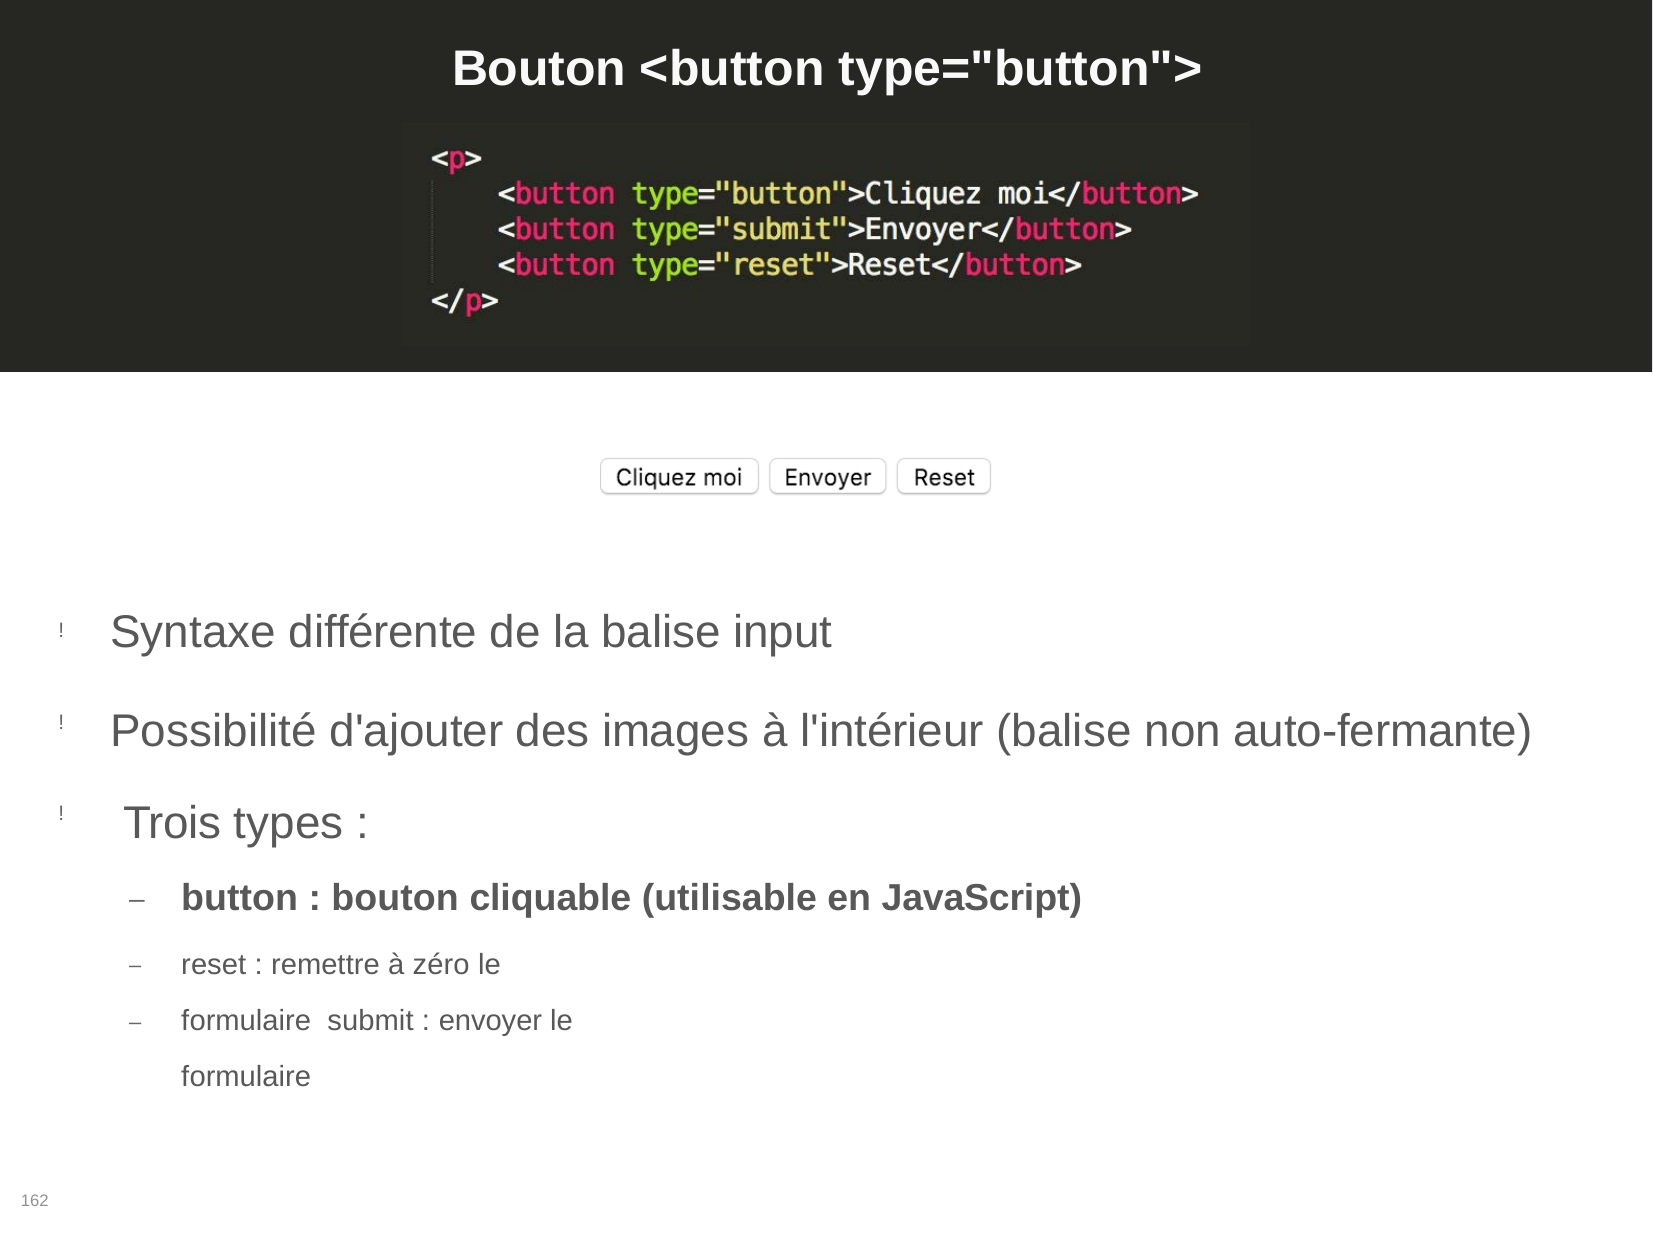

# Bouton <button type="button">

Syntaxe différente de la balise input
Possibilité d'ajouter des images à l'intérieur (balise non auto-fermante)  Trois types :
!
!
!
button : bouton cliquable (utilisable en JavaScript)
reset : remettre à zéro le formulaire  submit : envoyer le formulaire
–
–
–

162